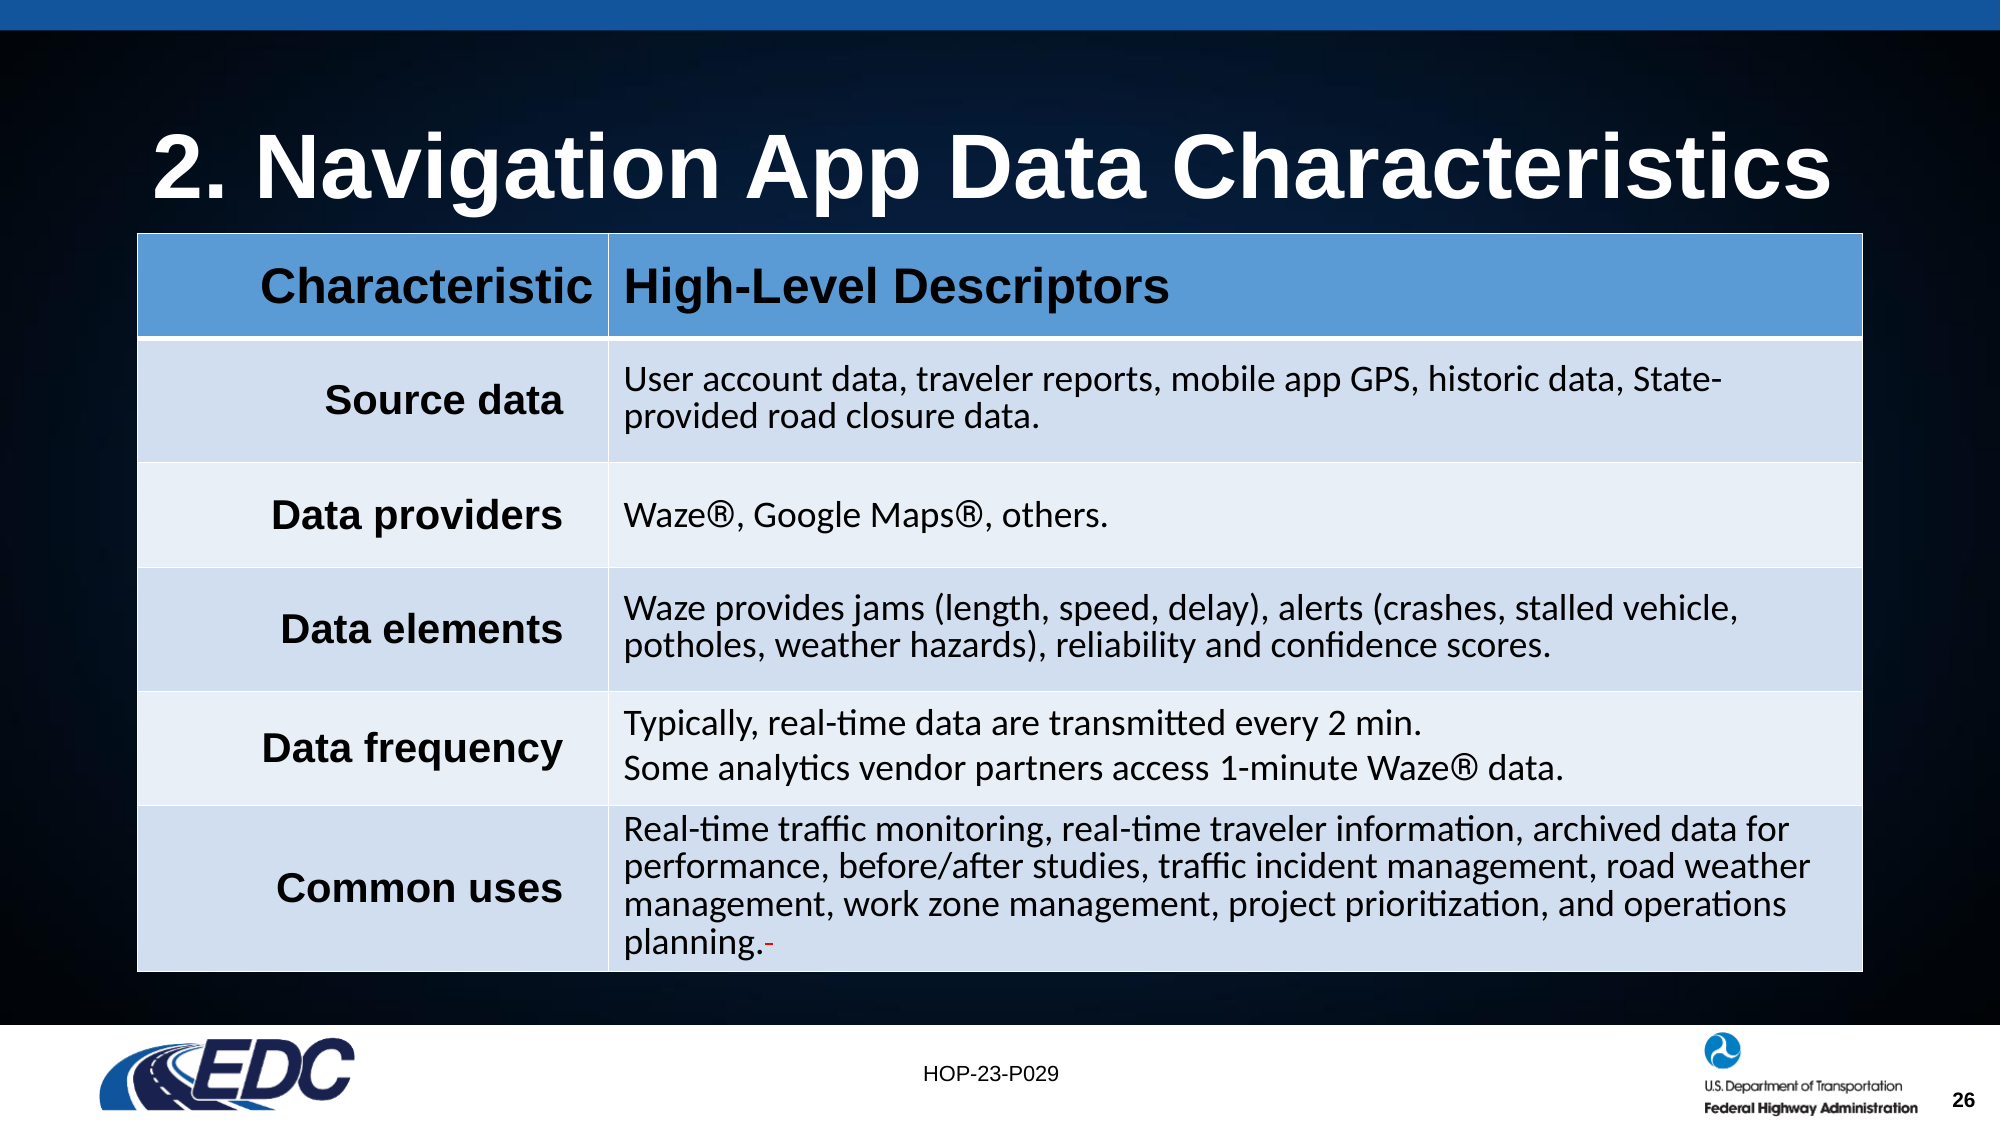

# 2. Navigation App Data Characteristics
| Characteristic | High-Level Descriptors |
| --- | --- |
| Source data | User account data, traveler reports, mobile app GPS, historic data, State-provided road closure data. |
| Data providers | Waze®, Google Maps®, others. |
| Data elements | Waze provides jams (length, speed, delay), alerts (crashes, stalled vehicle, potholes, weather hazards), reliability and confidence scores. |
| Data frequency | Typically, real-time data are transmitted every 2 min.  Some analytics vendor partners access 1-minute Waze® data. |
| Common uses | Real-time traffic monitoring, real-time traveler information, archived data for performance, before/after studies, traffic incident management, road weather management, work zone management, project prioritization, and operations planning. |
26